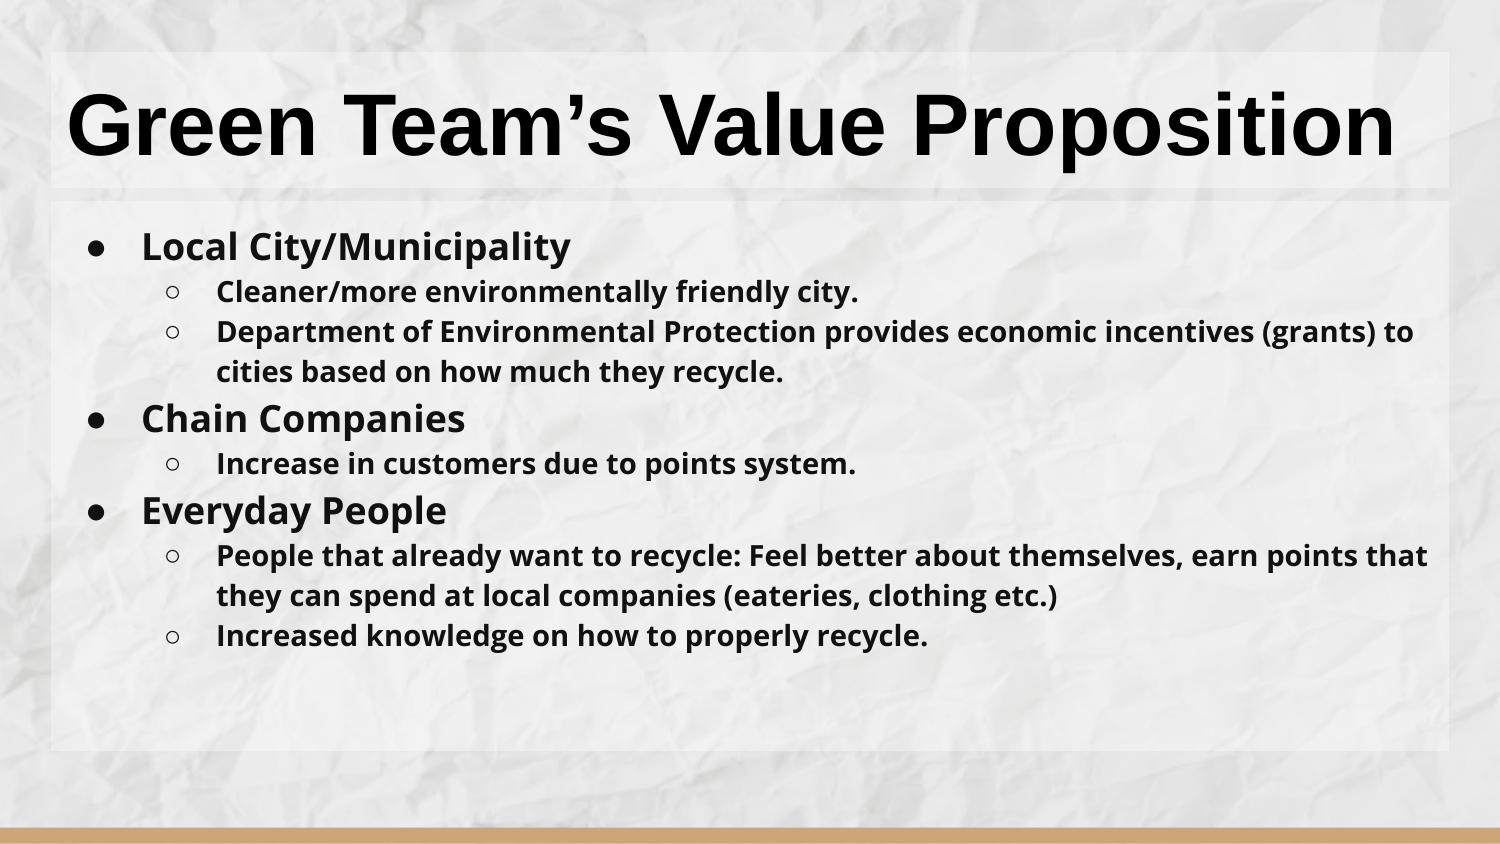

# Green Team’s Value Proposition
Local City/Municipality
Cleaner/more environmentally friendly city.
Department of Environmental Protection provides economic incentives (grants) to cities based on how much they recycle.
Chain Companies
Increase in customers due to points system.
Everyday People
People that already want to recycle: Feel better about themselves, earn points that they can spend at local companies (eateries, clothing etc.)
Increased knowledge on how to properly recycle.